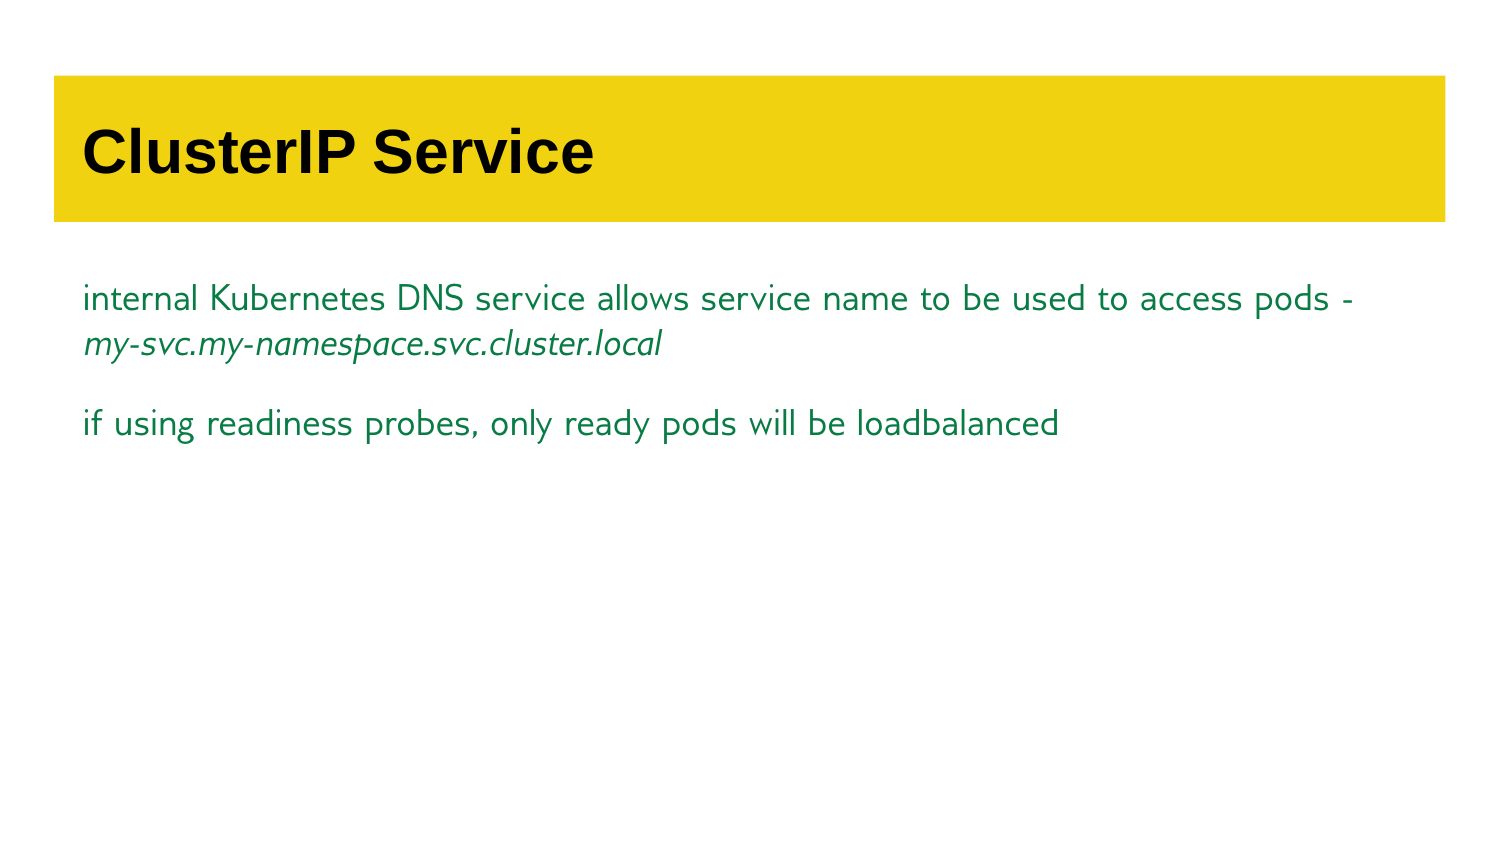

# ClusterIP Service
internal Kubernetes DNS service allows service name to be used to access pods -
my-svc.my-namespace.svc.cluster.local

if using readiness probes, only ready pods will be loadbalanced